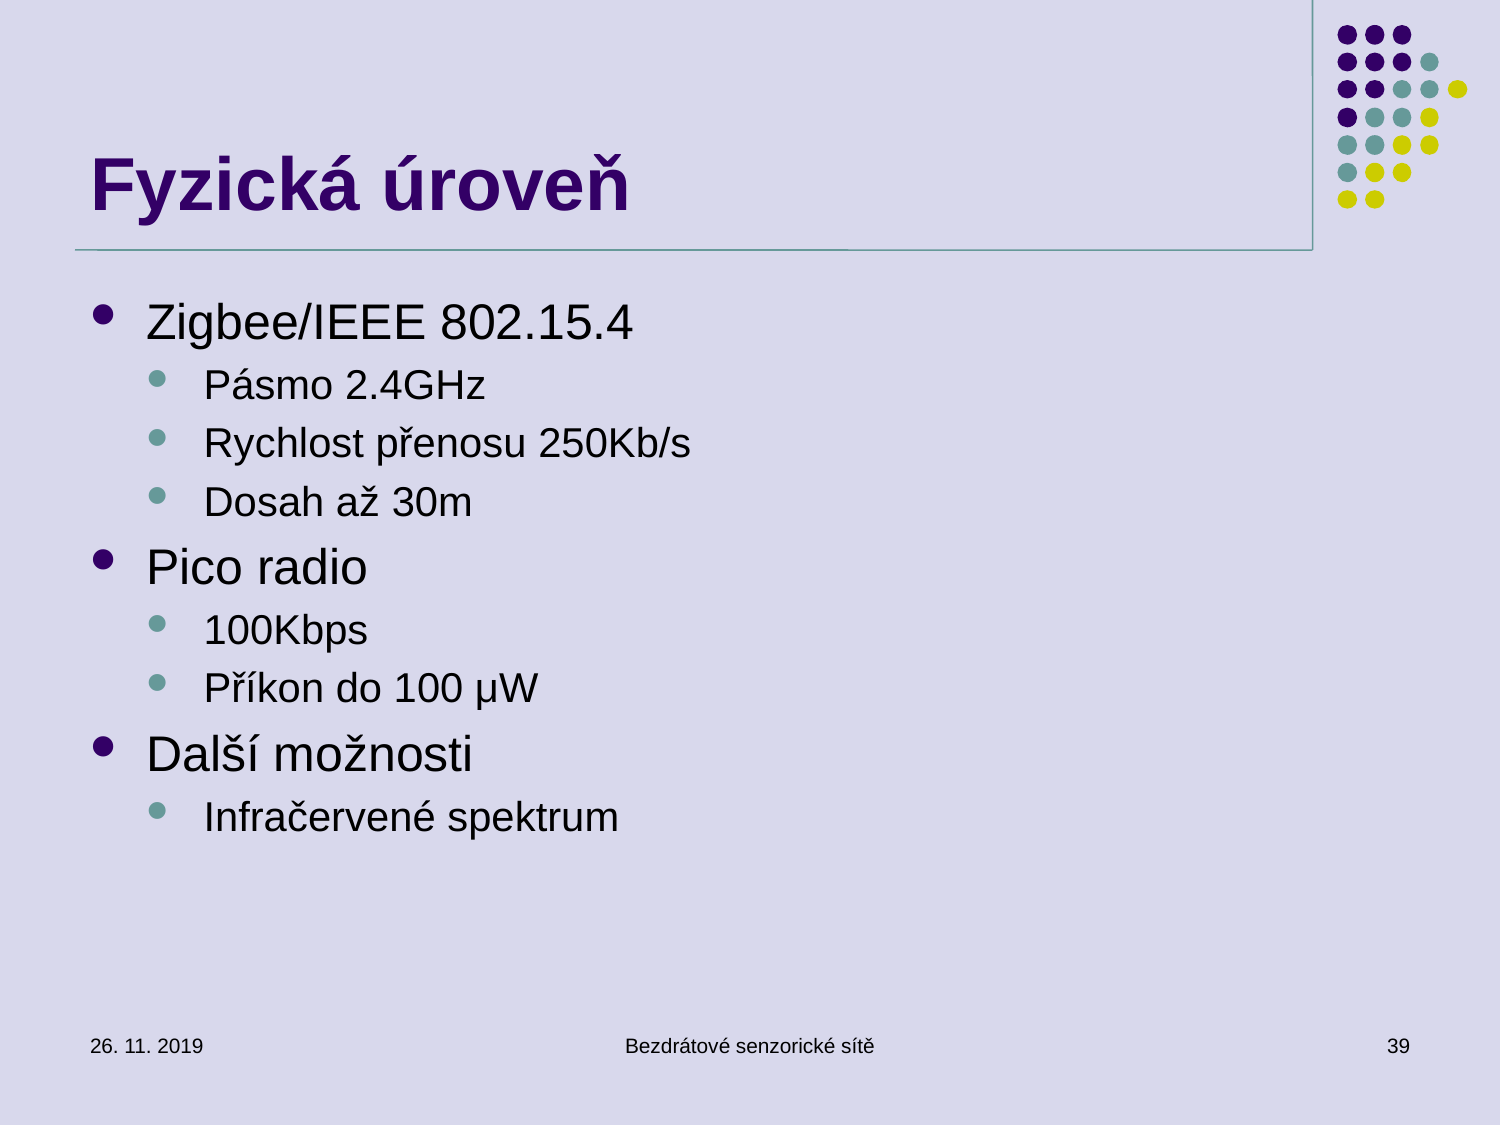

# Fyzická úroveň
Zigbee/IEEE 802.15.4
Pásmo 2.4GHz
Rychlost přenosu 250Kb/s
Dosah až 30m
Pico radio
100Kbps
Příkon do 100 μW
Další možnosti
Infračervené spektrum

26. 11. 2019
Bezdrátové senzorické sítě
39